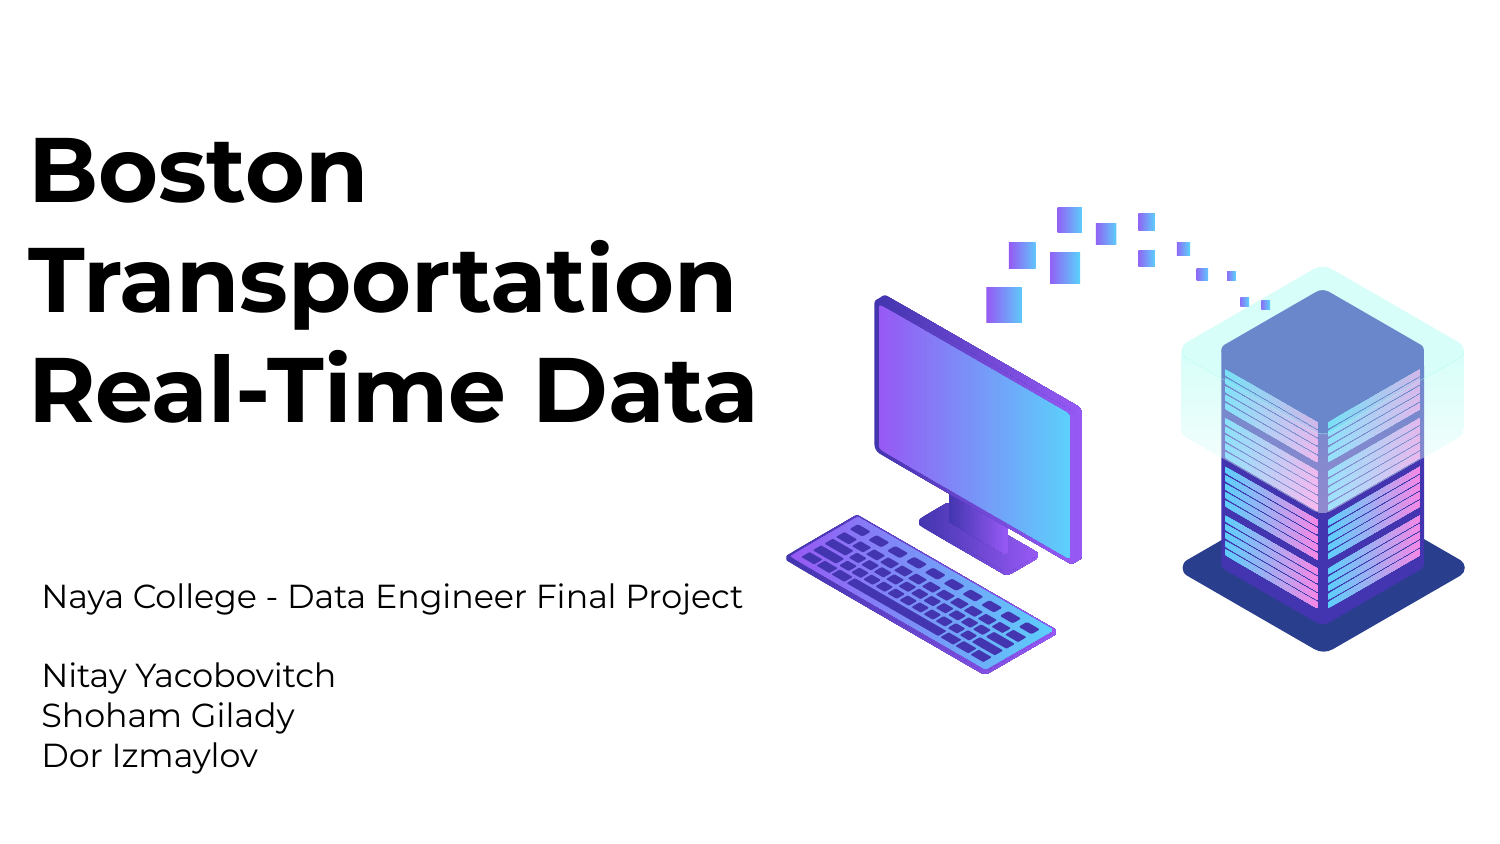

# Boston Transportation Real-Time Data

Naya College - Data Engineer Final Project

Nitay Yacobovitch
Shoham Gilady
Dor Izmaylov